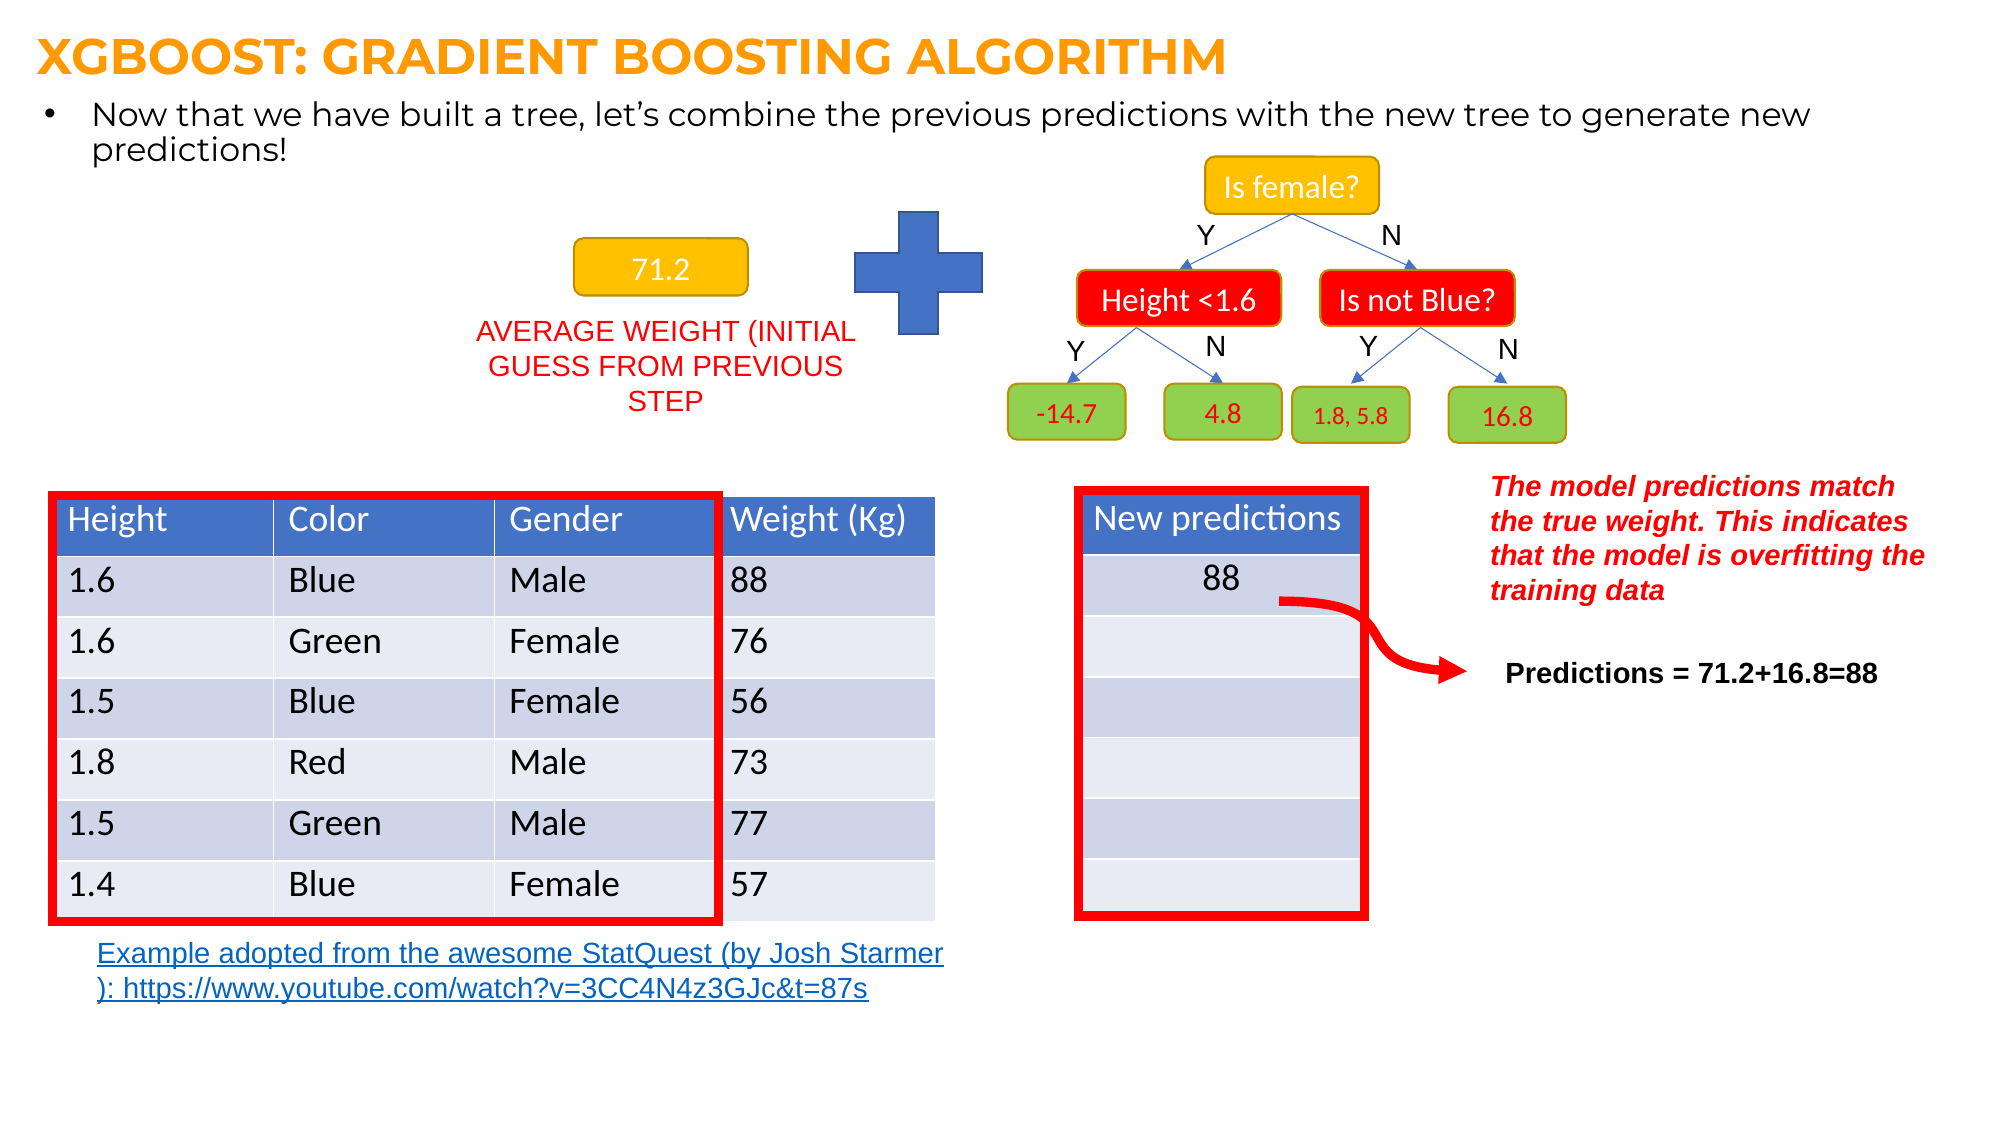

XGBOOST: GRADIENT BOOSTING ALGORITHM
Now that we have built a tree, let’s combine the previous predictions with the new tree to generate new predictions!

Is female?

Y
N
71.2
Height <1.6
Is not Blue?
AVERAGE WEIGHT (INITIAL GUESS FROM PREVIOUS STEP
Y
N
N
Y
-14.7
4.8
1.8, 5.8
16.8
The model predictions match the true weight. This indicates that the model is overfitting the training data

| New predictions |
| --- |
| 88 |
|  |
|  |
|  |
|  |
|  |
| Height | Color | Gender | Weight (Kg) |
| --- | --- | --- | --- |
| 1.6 | Blue | Male | 88 |
| 1.6 | Green | Female | 76 |
| 1.5 | Blue | Female | 56 |
| 1.8 | Red | Male | 73 |
| 1.5 | Green | Male | 77 |
| 1.4 | Blue | Female | 57 |

Predictions = 71.2+16.8=88
Example adopted from the awesome StatQuest (by Josh Starmer): https://www.youtube.com/watch?v=3CC4N4z3GJc&t=87s